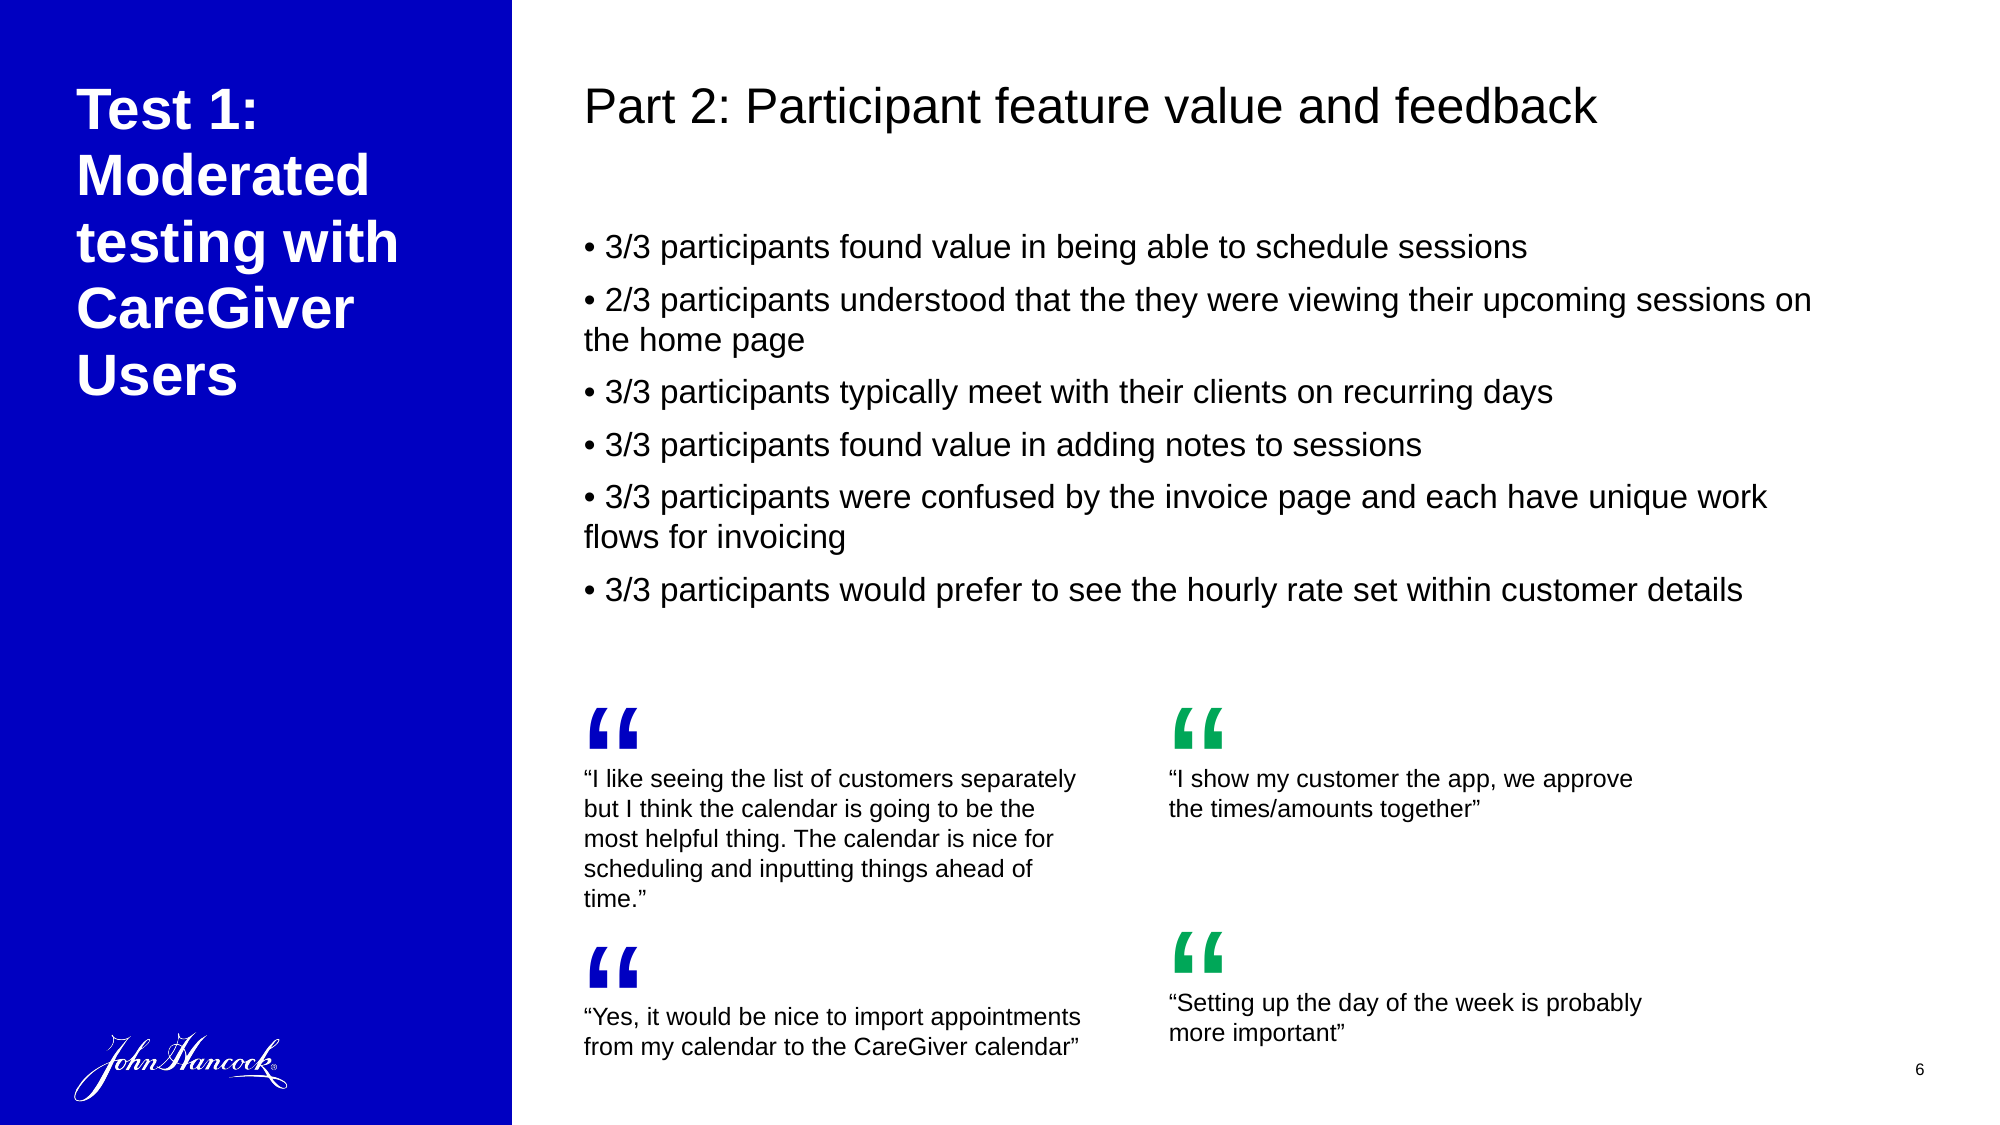

# Test 1: Moderated testing with CareGiver Users
Part 2: Participant feature value and feedback
• 3/3 participants found value in being able to schedule sessions
• 2/3 participants understood that the they were viewing their upcoming sessions on the home page
• 3/3 participants typically meet with their clients on recurring days
• 3/3 participants found value in adding notes to sessions
• 3/3 participants were confused by the invoice page and each have unique work flows for invoicing
• 3/3 participants would prefer to see the hourly rate set within customer details
“
“
“I like seeing the list of customers separately but I think the calendar is going to be the most helpful thing. The calendar is nice for scheduling and inputting things ahead of time.”
“I show my customer the app, we approve the times/amounts together”
“
“
“Setting up the day of the week is probably more important”
“Yes, it would be nice to import appointments from my calendar to the CareGiver calendar”
6